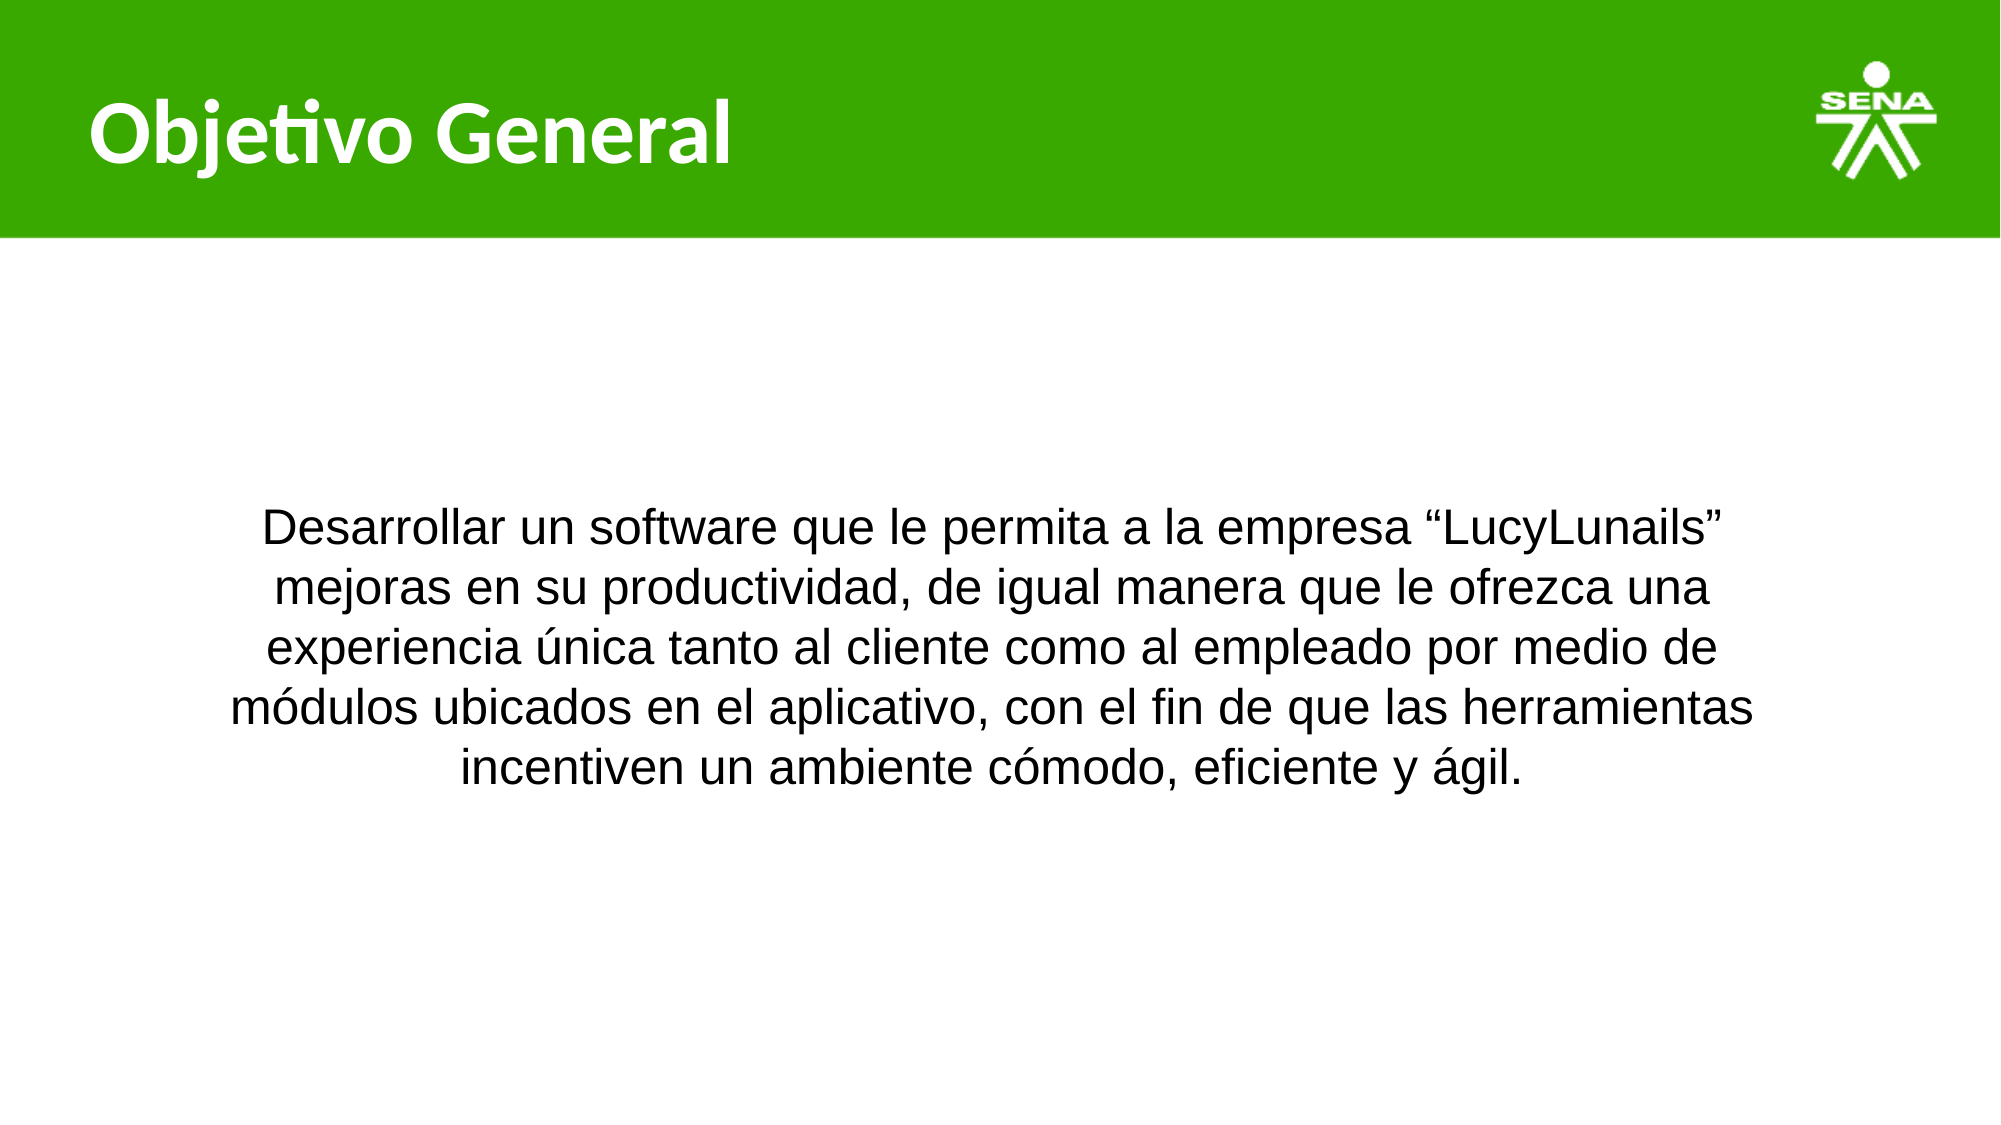

# Objetivo General
Desarrollar un software que le permita a la empresa “LucyLunails” mejoras en su productividad, de igual manera que le ofrezca una experiencia única tanto al cliente como al empleado por medio de módulos ubicados en el aplicativo, con el fin de que las herramientas incentiven un ambiente cómodo, eficiente y ágil.